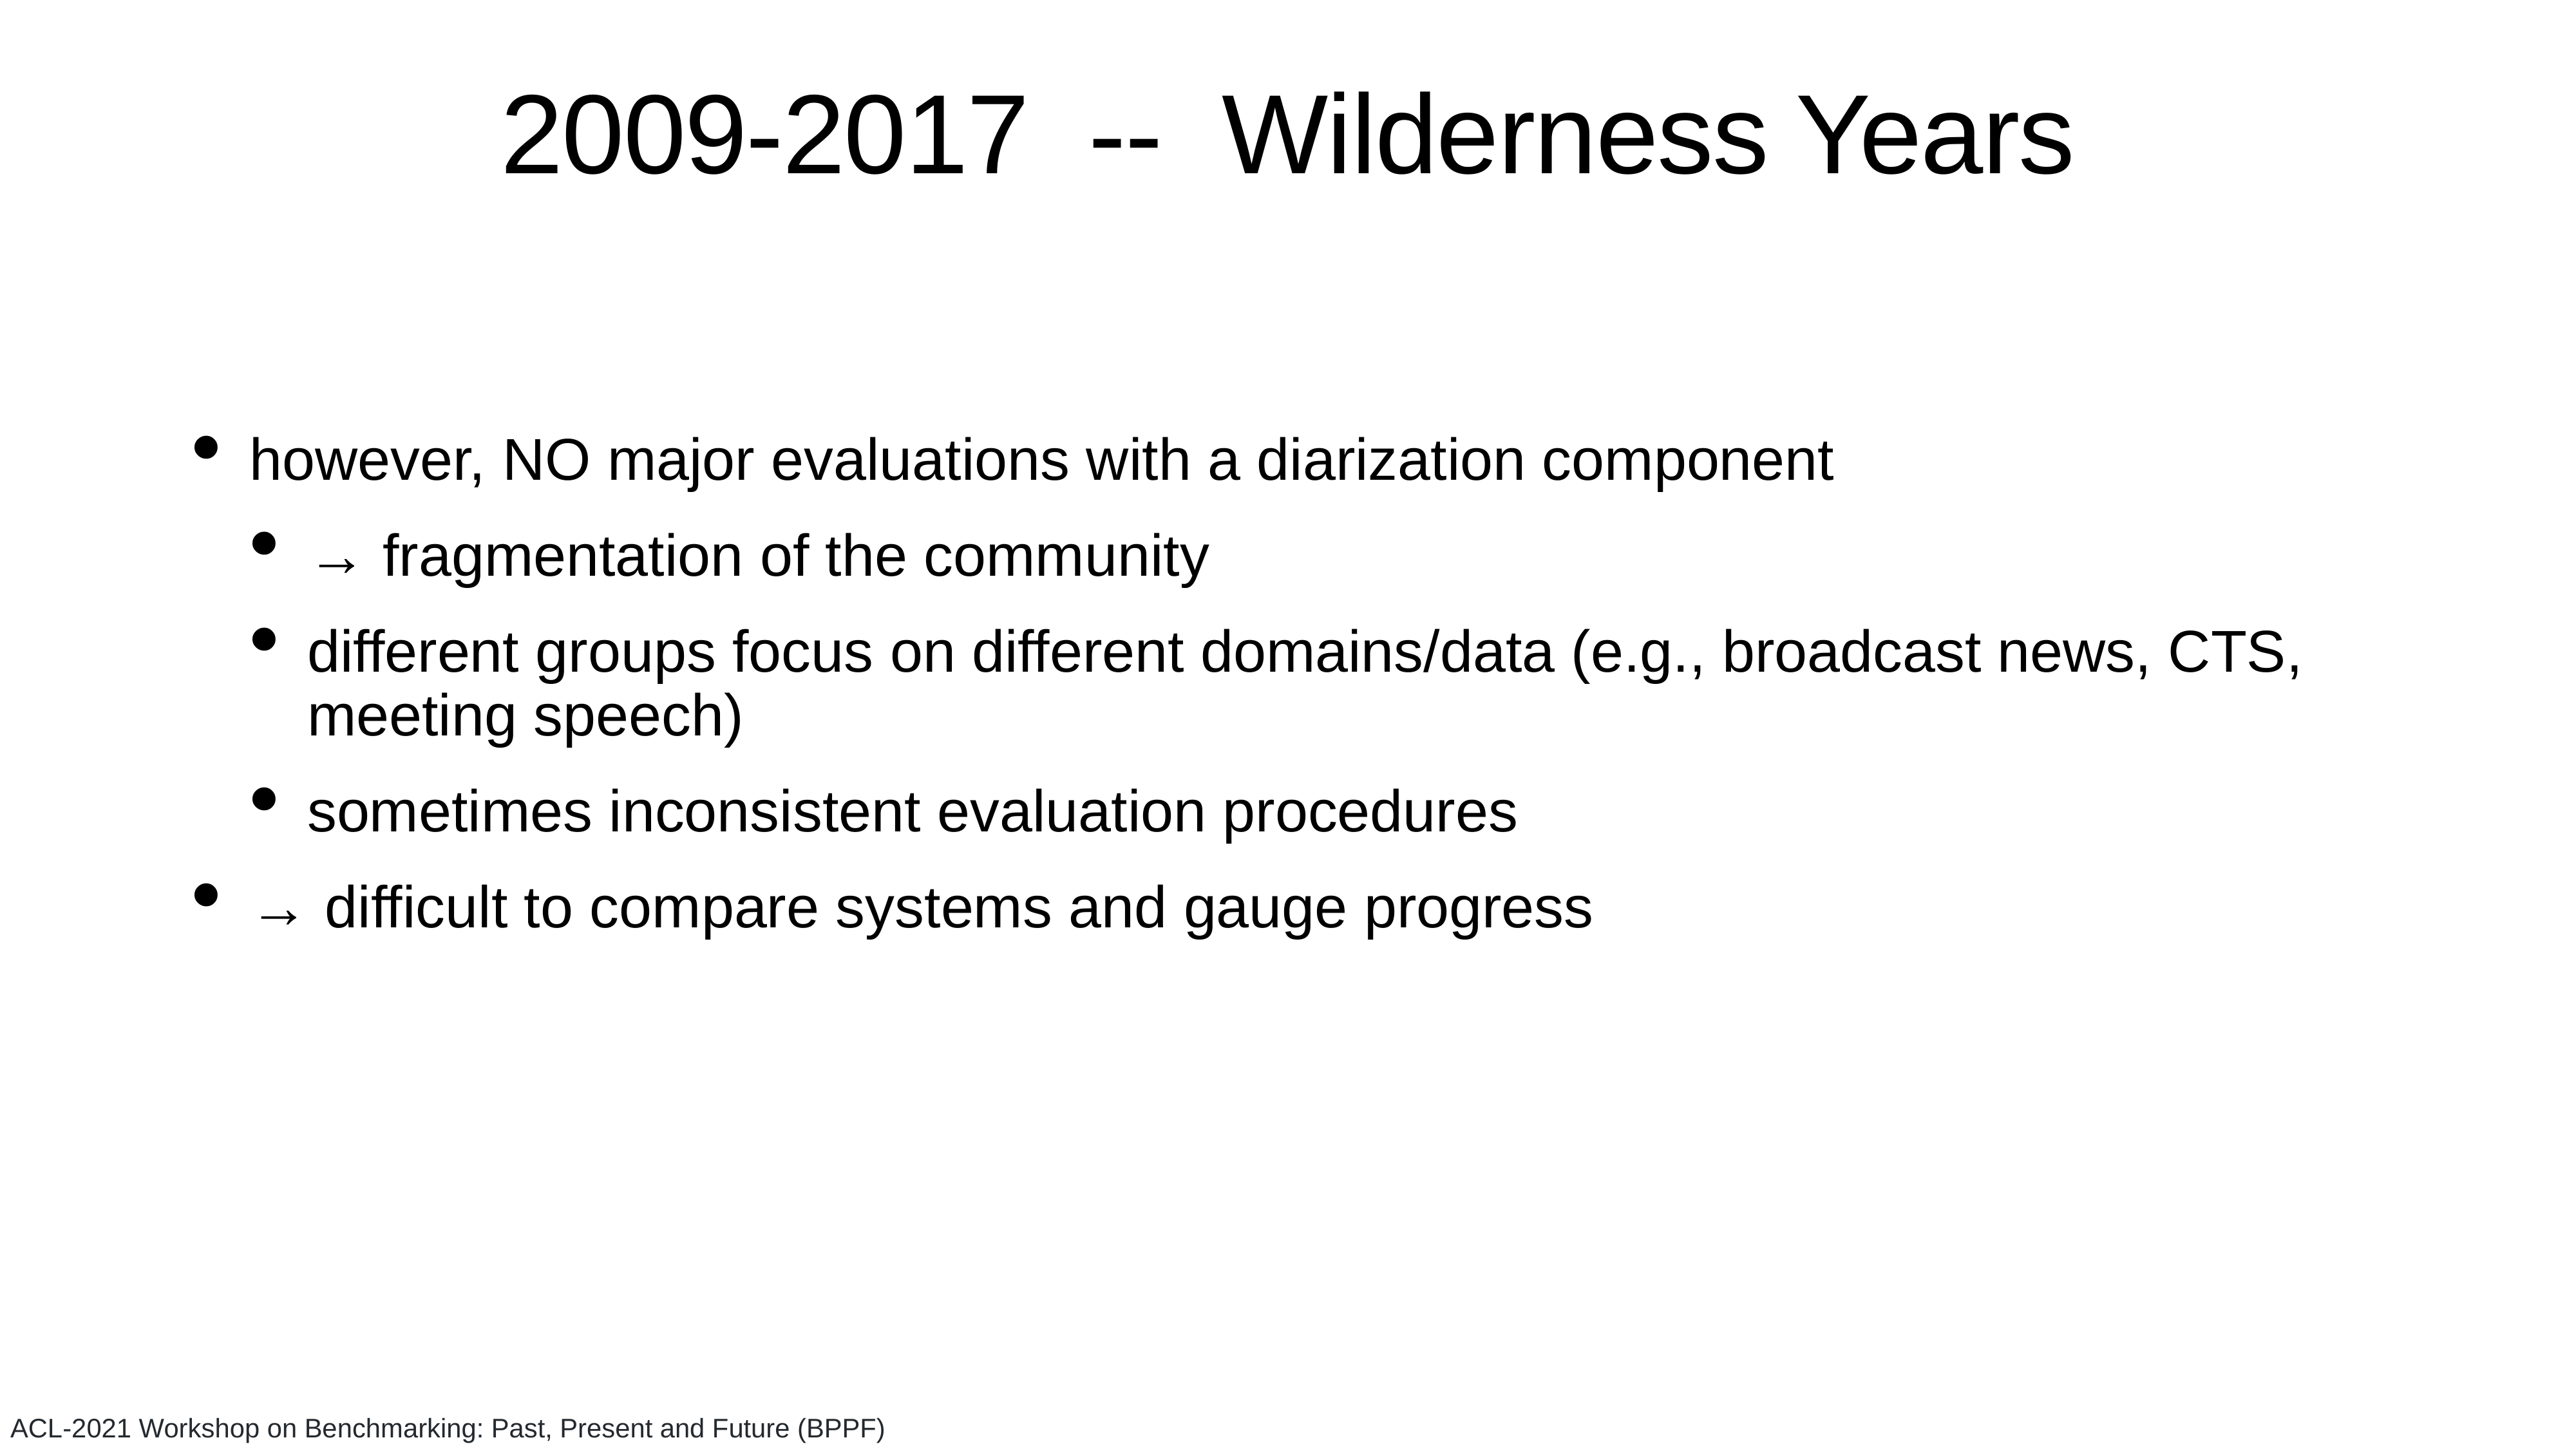

# 2009-2017  --  Wilderness Years
however, NO major evaluations with a diarization component
→ fragmentation of the community
different groups focus on different domains/data (e.g., broadcast news, CTS, meeting speech)
sometimes inconsistent evaluation procedures
→ difficult to compare systems and gauge progress